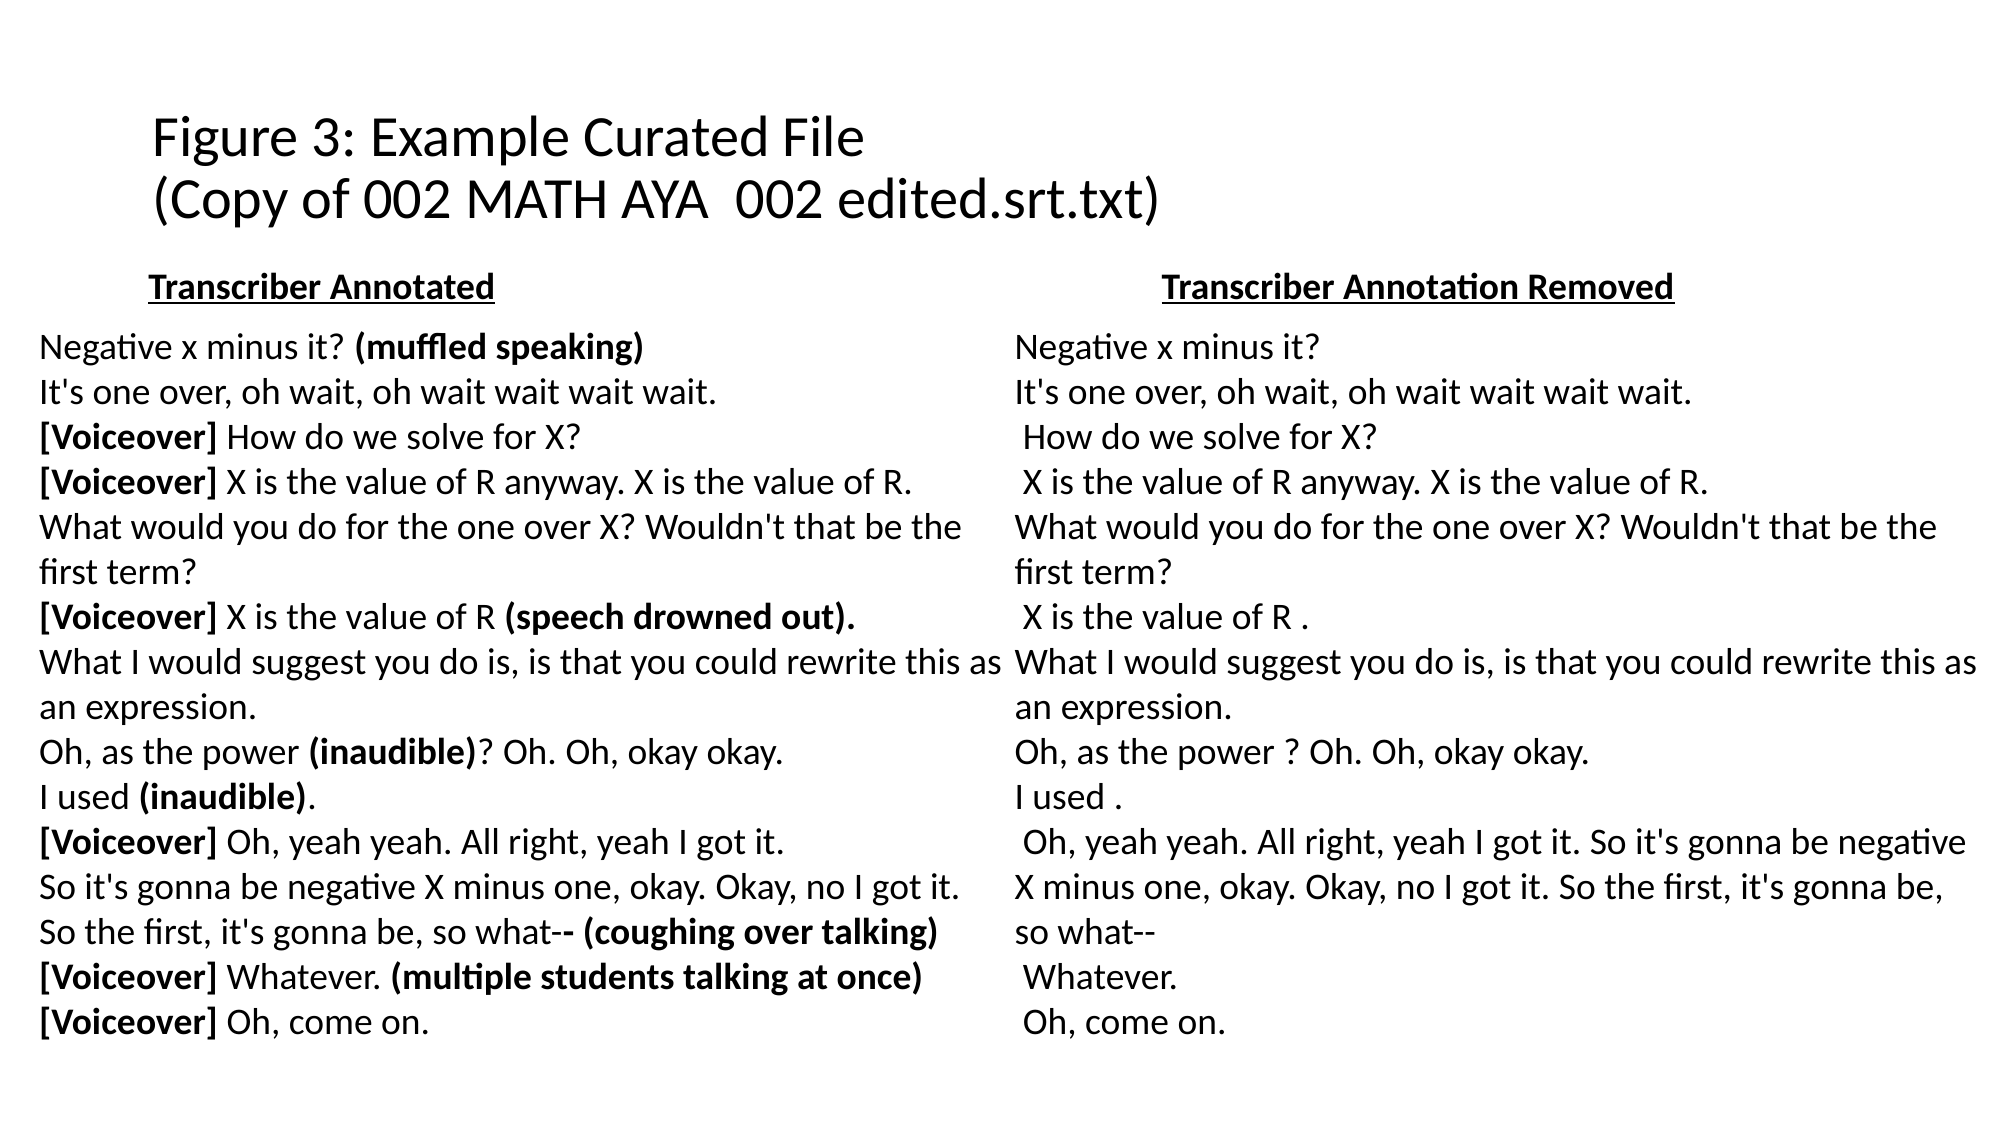

# Figure 3: Example Curated File (Copy of 002 MATH AYA  002 edited.srt.txt)
Transcriber Annotated
Transcriber Annotation Removed
Negative x minus it? (muffled speaking)
It's one over, oh wait, oh wait wait wait wait.
[Voiceover] How do we solve for X?
[Voiceover] X is the value of R anyway. X is the value of R.
What would you do for the one over X? Wouldn't that be the first term?
[Voiceover] X is the value of R (speech drowned out).
What I would suggest you do is, is that you could rewrite this as an expression.
Oh, as the power (inaudible)? Oh. Oh, okay okay.
I used (inaudible).
[Voiceover] Oh, yeah yeah. All right, yeah I got it.
So it's gonna be negative X minus one, okay. Okay, no I got it.
So the first, it's gonna be, so what-- (coughing over talking)
[Voiceover] Whatever. (multiple students talking at once)
[Voiceover] Oh, come on.
Negative x minus it?
It's one over, oh wait, oh wait wait wait wait.
 How do we solve for X?
 X is the value of R anyway. X is the value of R.
What would you do for the one over X? Wouldn't that be the first term?
 X is the value of R .
What I would suggest you do is, is that you could rewrite this as an expression.
Oh, as the power ? Oh. Oh, okay okay.
I used .
 Oh, yeah yeah. All right, yeah I got it. So it's gonna be negative X minus one, okay. Okay, no I got it. So the first, it's gonna be, so what--
 Whatever.
 Oh, come on.